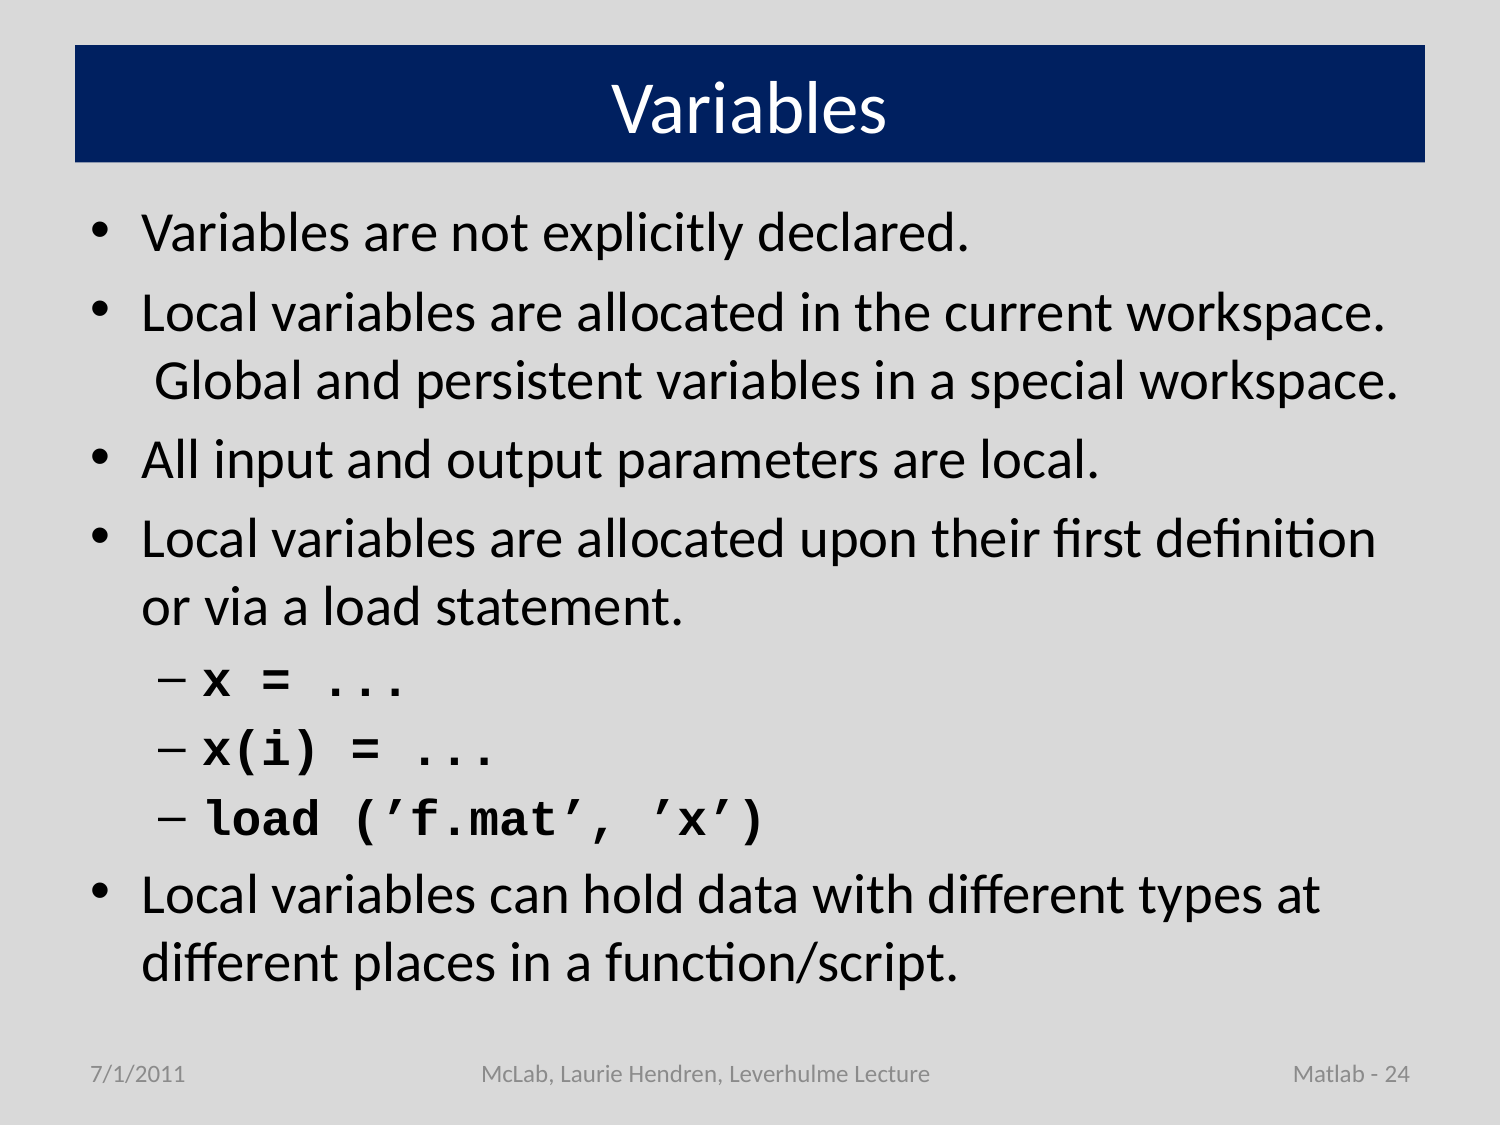

# Variables
Variables are not explicitly declared.
Local variables are allocated in the current workspace.   Global and persistent variables in a special workspace.
All input and output parameters are local.
Local variables are allocated upon their first definition or via a load statement.
x = ...
x(i) = ...
load (’f.mat’, ’x’)
Local variables can hold data with different types at different places in a function/script.
7/1/2011
McLab, Laurie Hendren, Leverhulme Lecture
Matlab - 24